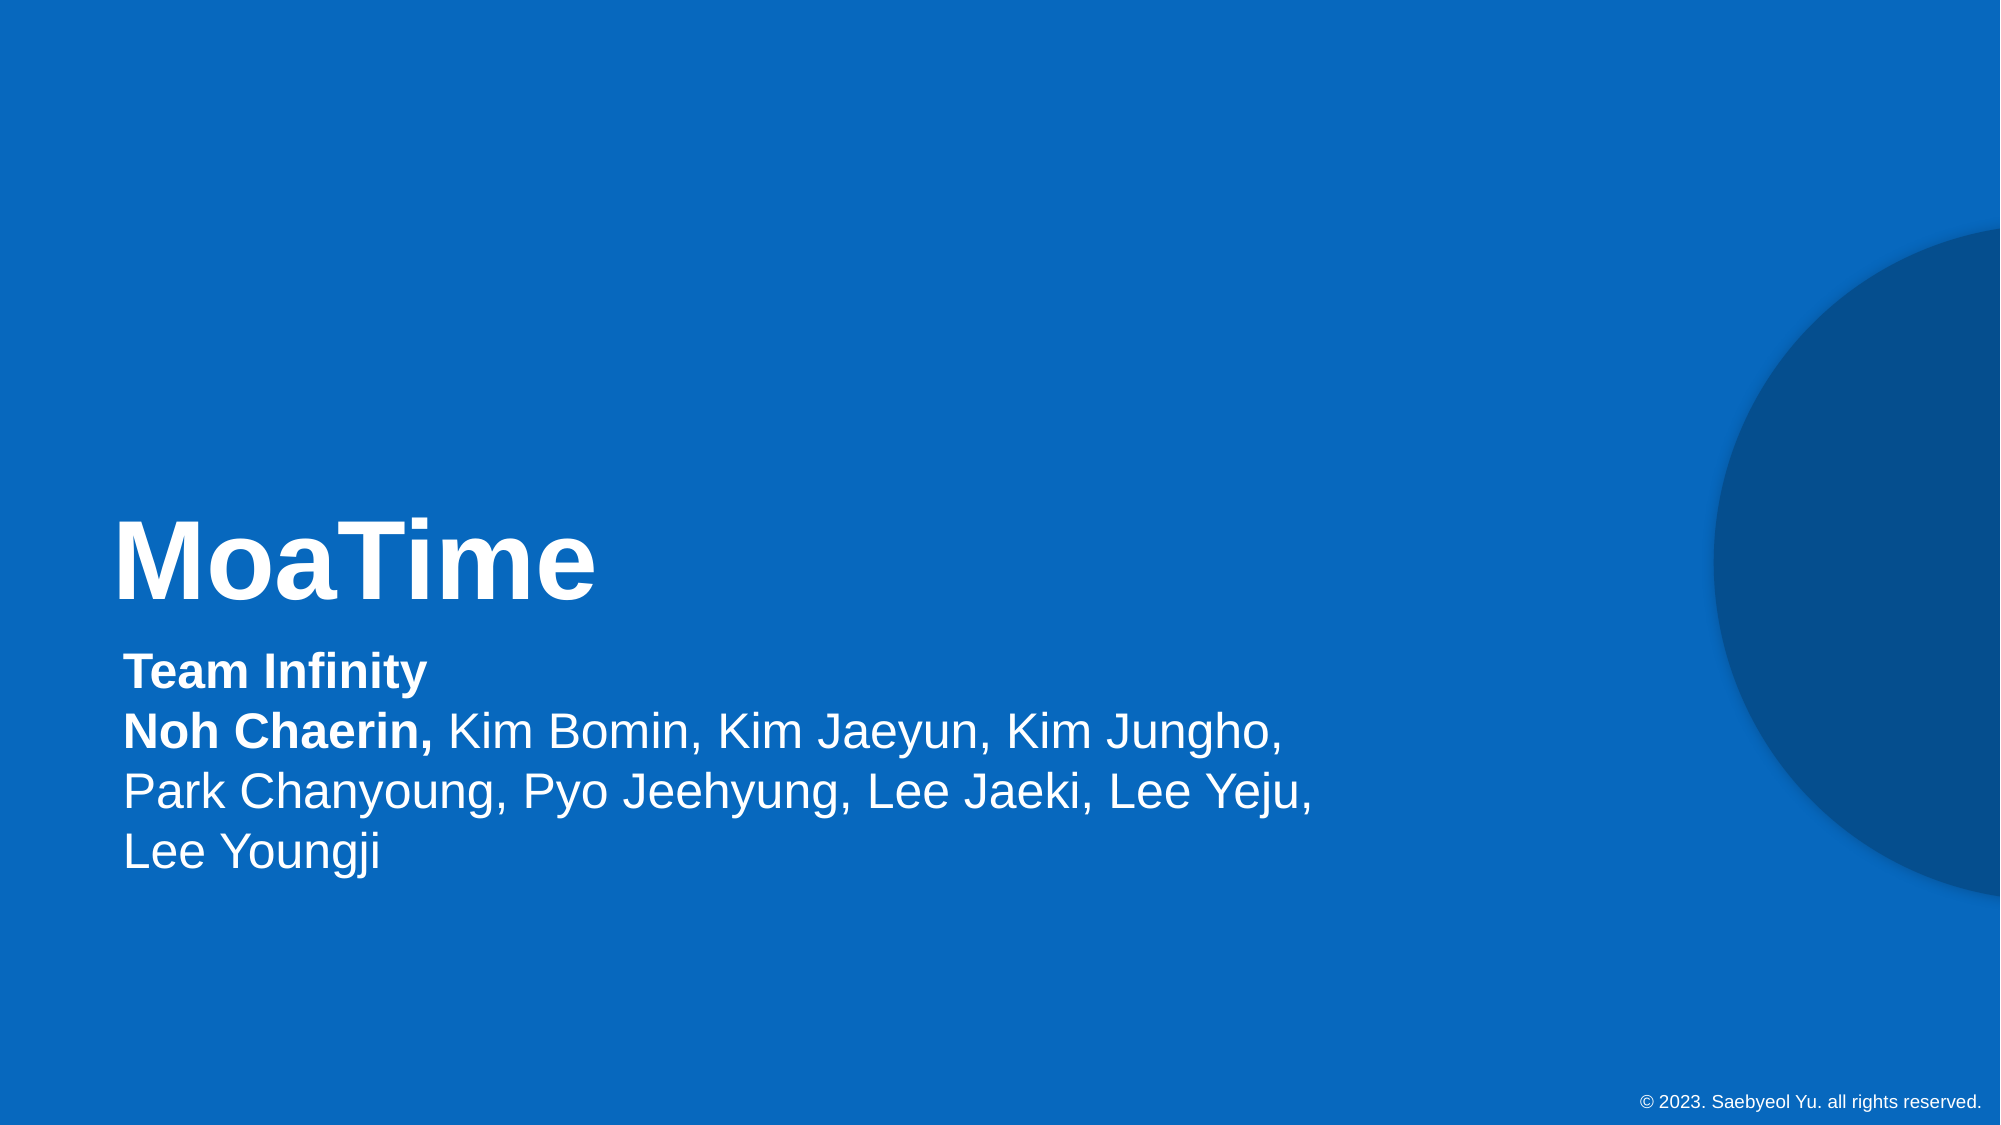

MoaTime
Team Infinity
Noh Chaerin, Kim Bomin, Kim Jaeyun, Kim Jungho,
Park Chanyoung, Pyo Jeehyung, Lee Jaeki, Lee Yeju,
Lee Youngji